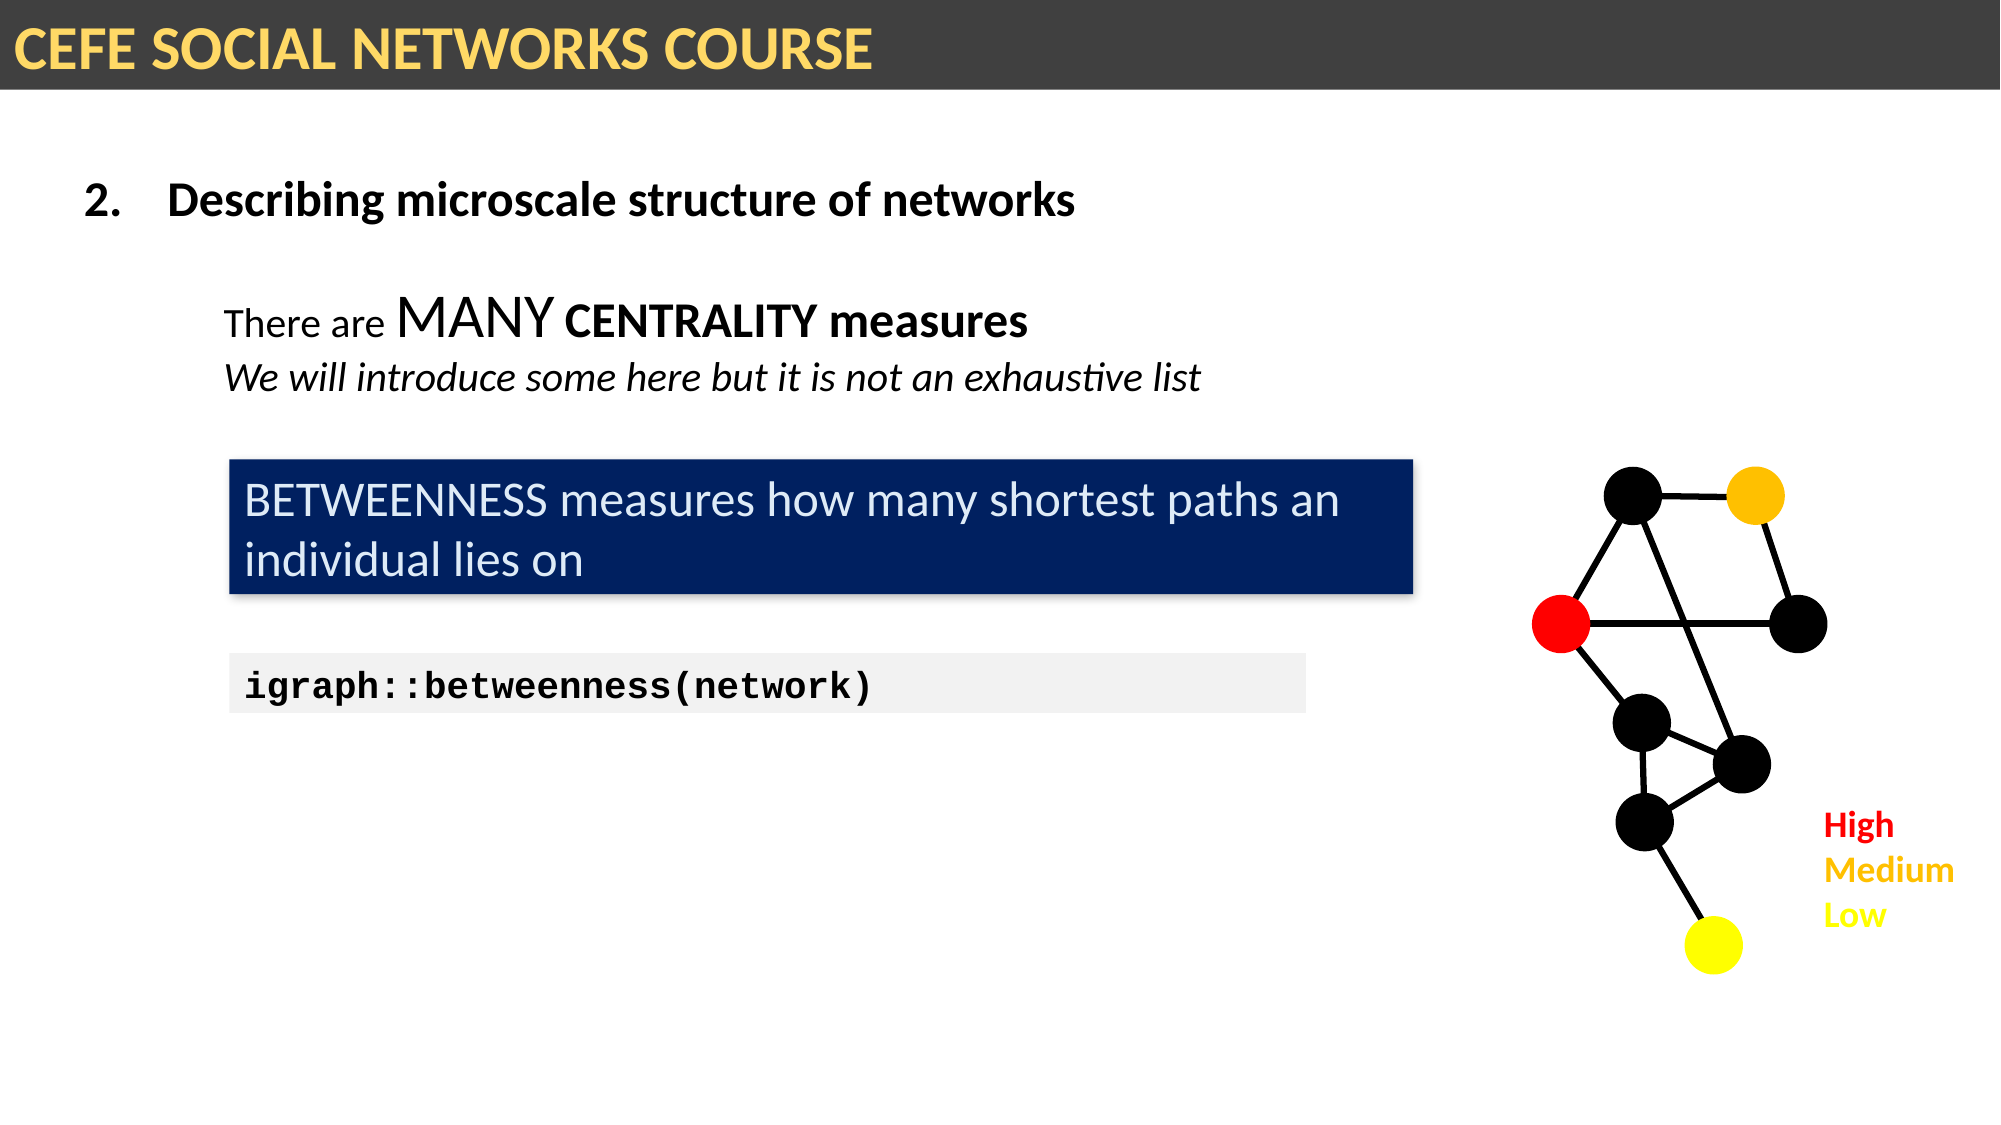

CEFE SOCIAL NETWORKS COURSE
2.    Describing microscale structure of networks
There are MANY CENTRALITY measures
We will introduce some here but it is not an exhaustive list

BETWEENNESS measures how many shortest paths an individual lies on

igraph::betweenness(network)
High
Medium
Low